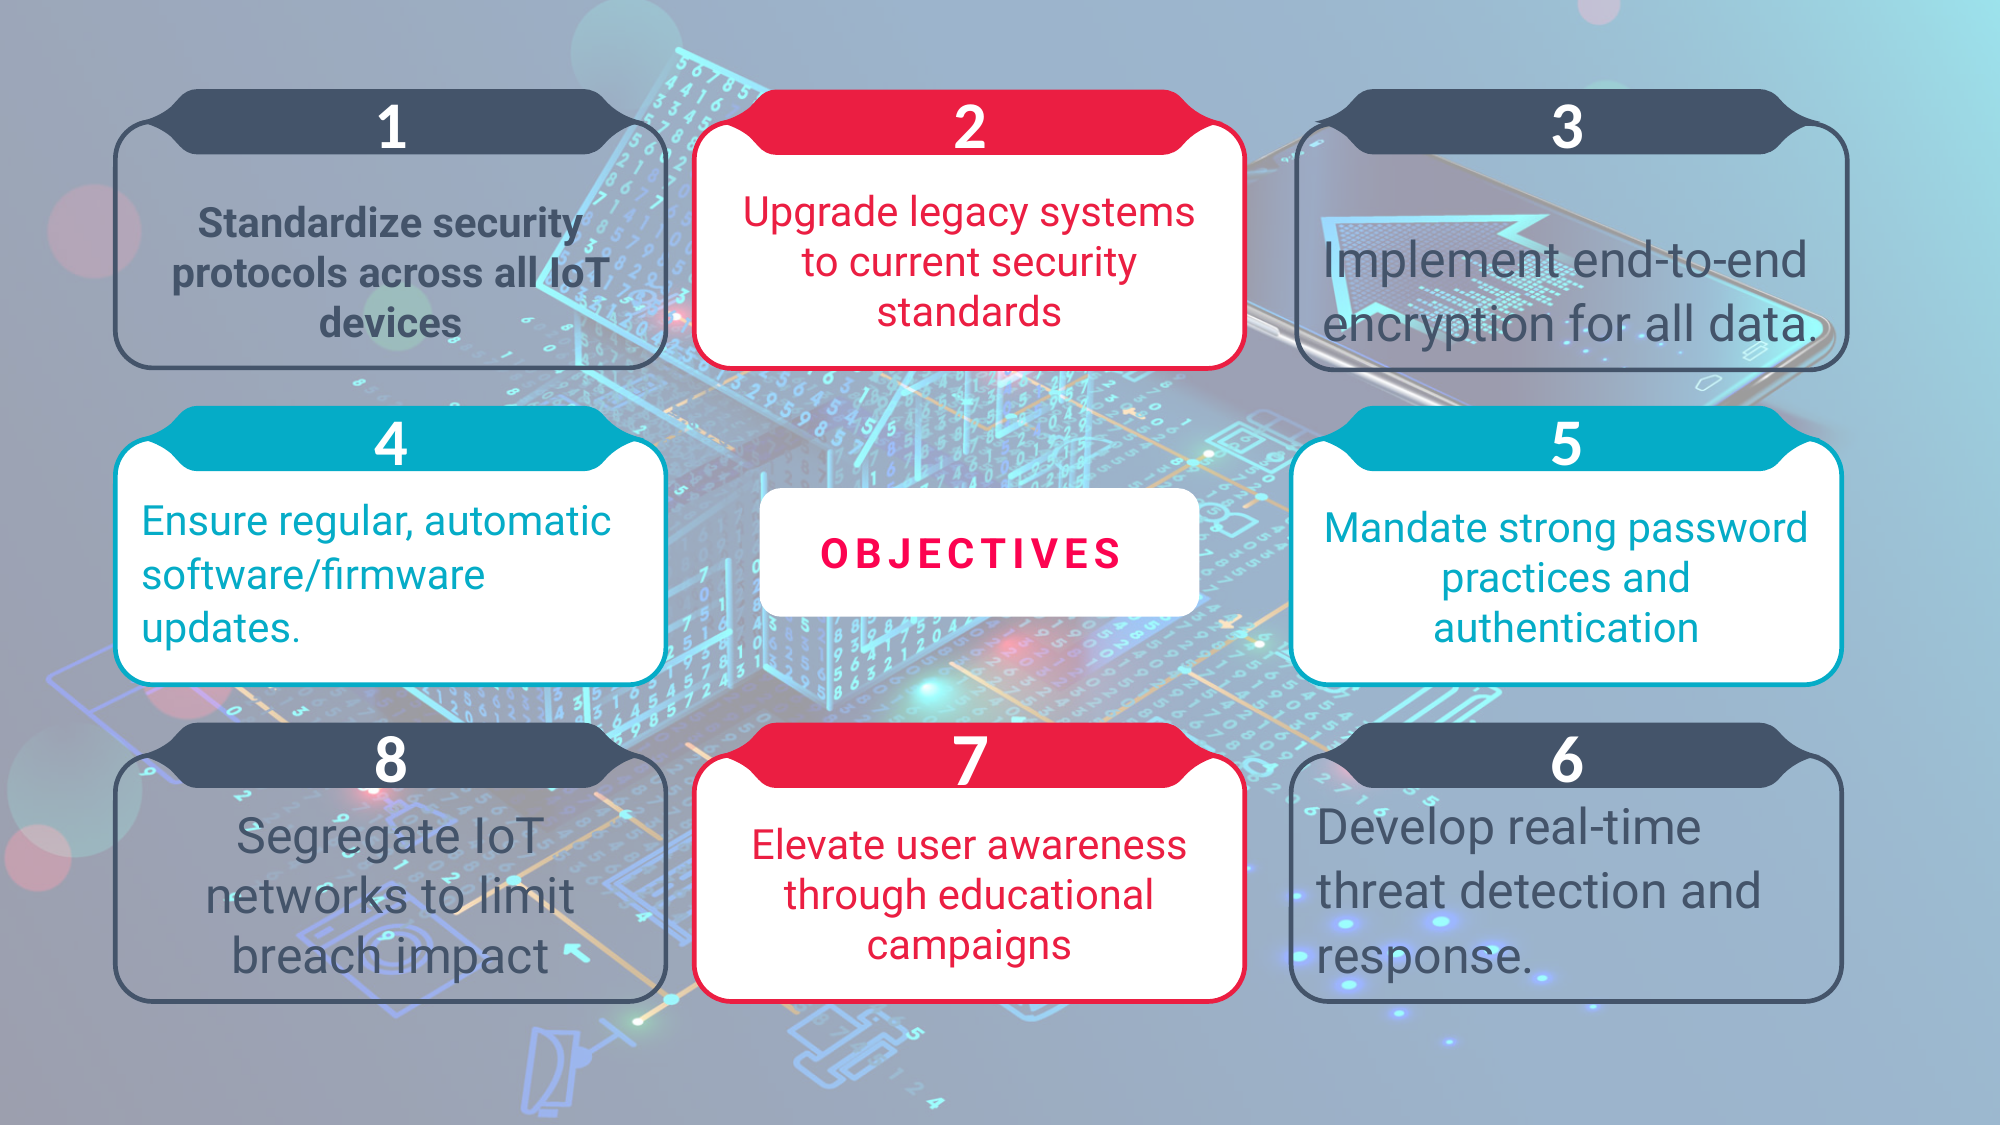

1
Standardize security protocols across all IoT devices
3
Implement end-to-end encryption for all data.
2
Upgrade legacy systems to current security standards
4
Ensure regular, automatic software/firmware updates.
5
Mandate strong password practices and authentication
8
Segregate IoT networks to limit breach impact
7
Elevate user awareness through educational campaigns
6
Develop real-time threat detection and response.
 OBJECTIVES